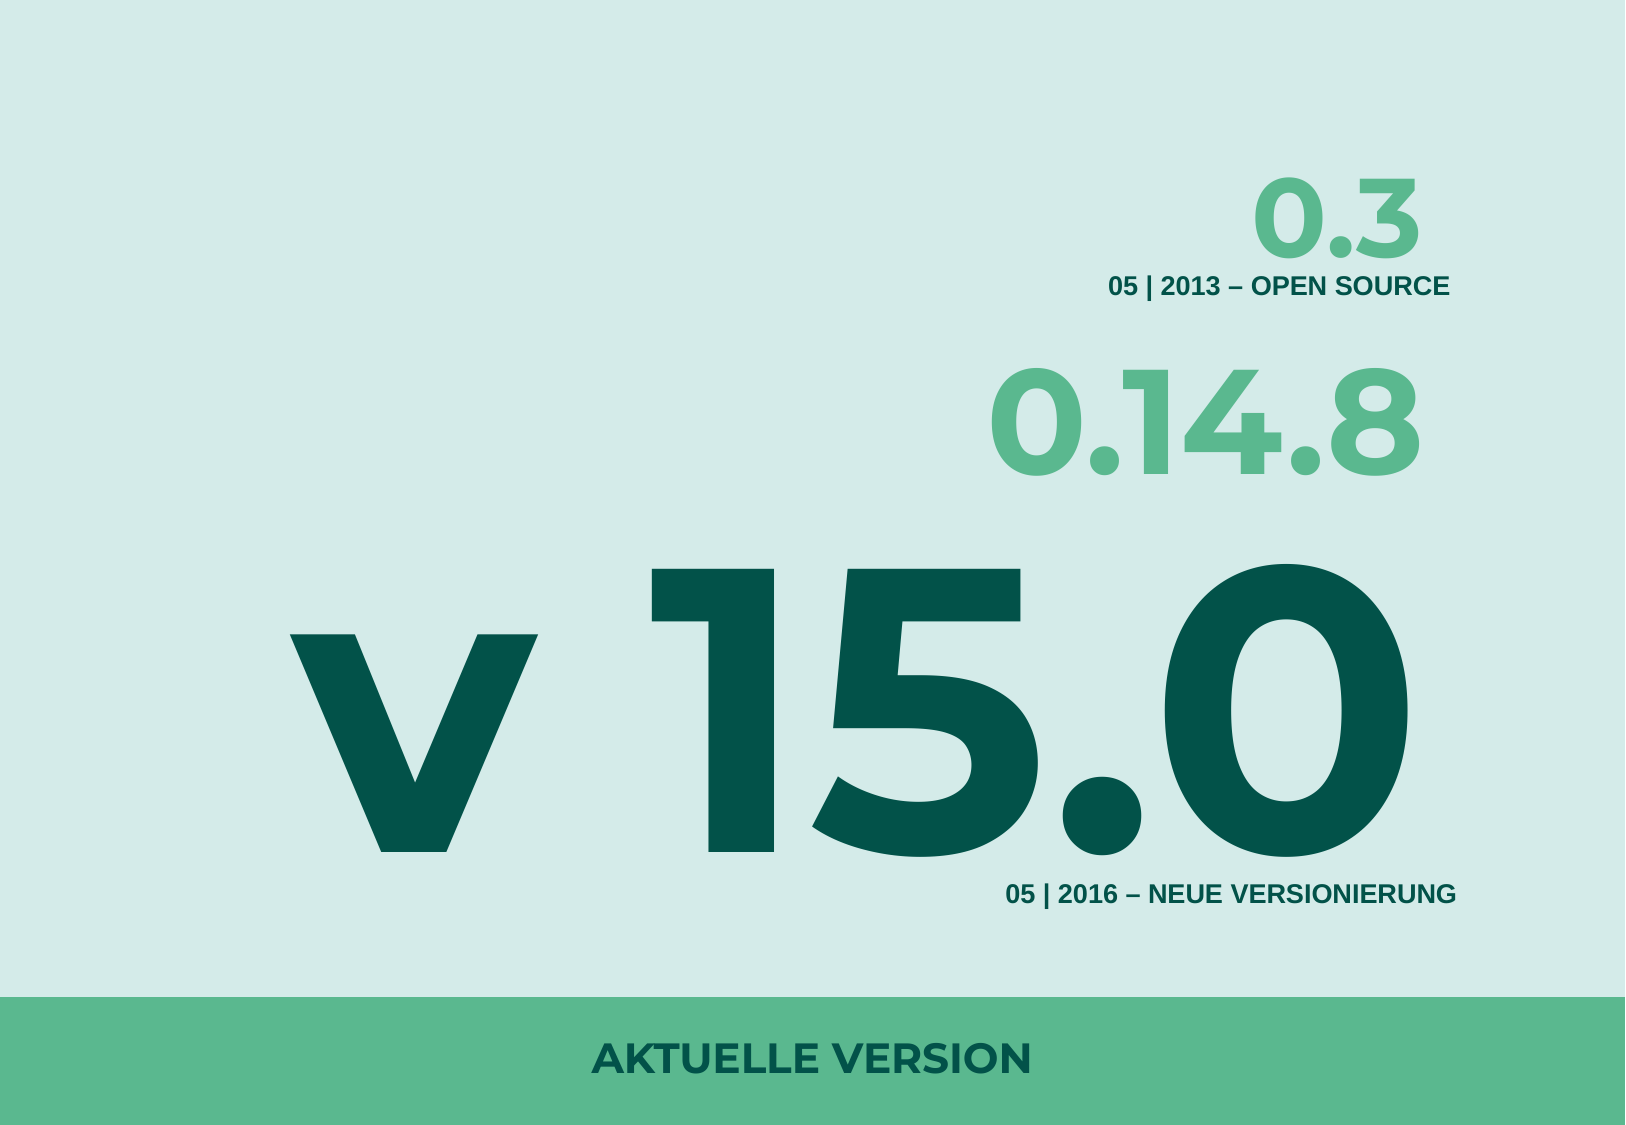

0.3
05 | 2013 – OPEN SOURCE
0.14.8
v 15.0
05 | 2016 – NEUE VERSIONIERUNG
# Aktuelle Version